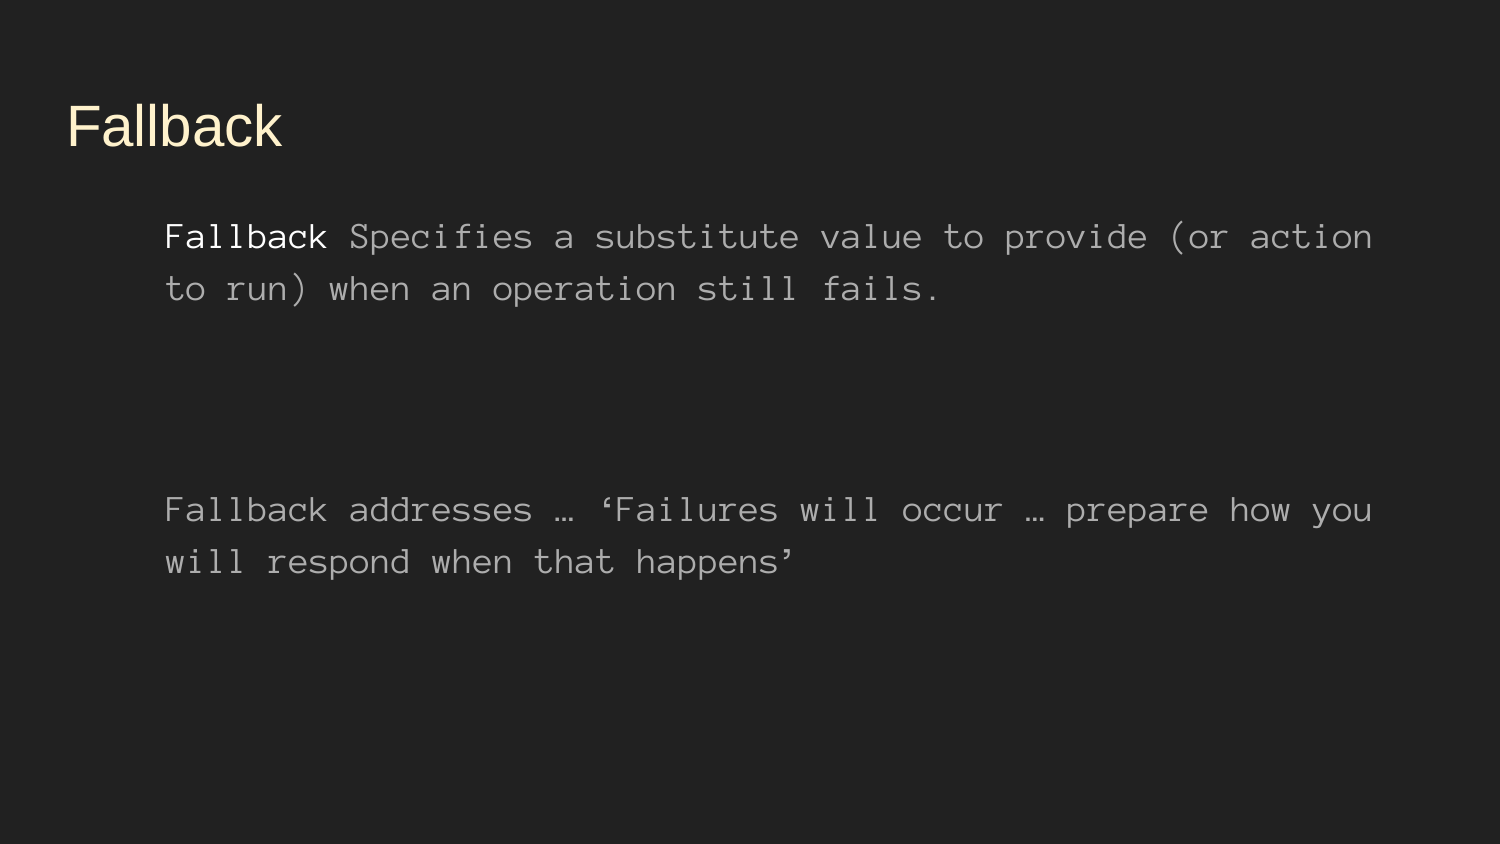

# Fallback
Fallback Specifies a substitute value to provide (or action to run) when an operation still fails.

Fallback addresses … ‘Failures will occur … prepare how you will respond when that happens’